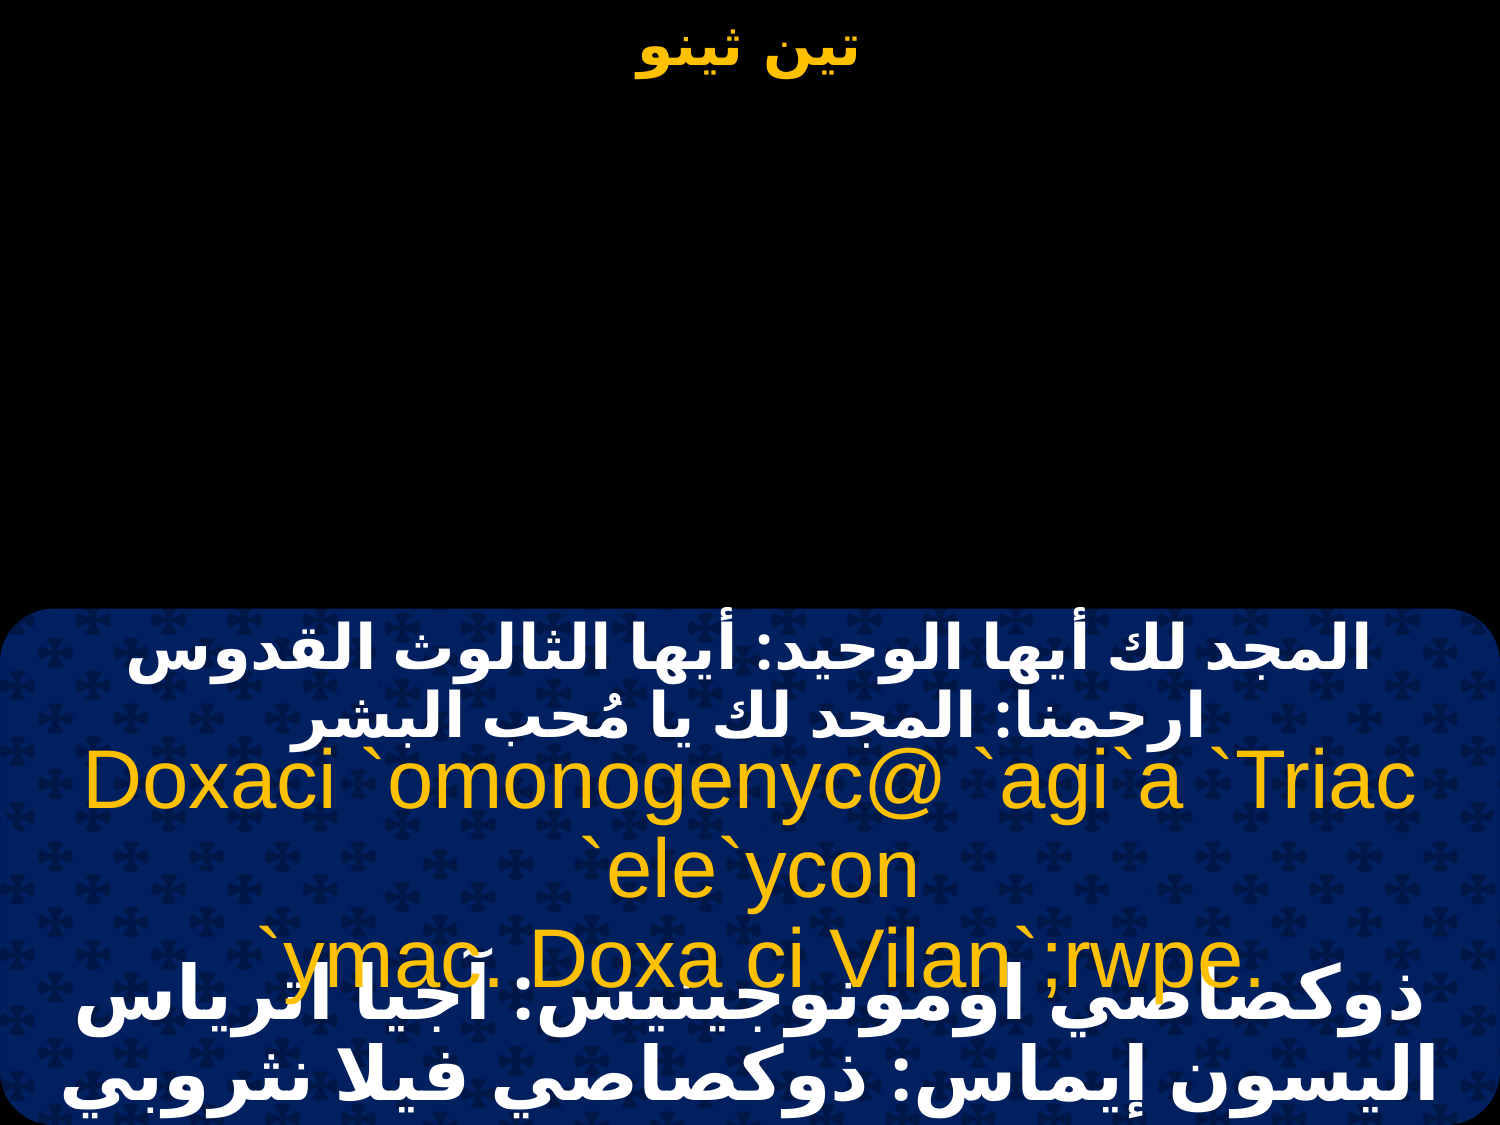

#
المجد لك أيها الوحيد: أيها الثالوث القدوس ارحمنا: المجد لك يا مُحب البشر
Doxaci `omonogenyc@ `agi`a `Triac `ele`ycon
 `ymac. Doxa ci Vilan`;rwpe.
ذوكصاصي اومونوجينيس: آجيا اترياس اليسون إيماس: ذوكصاصي فيلا نثروبي